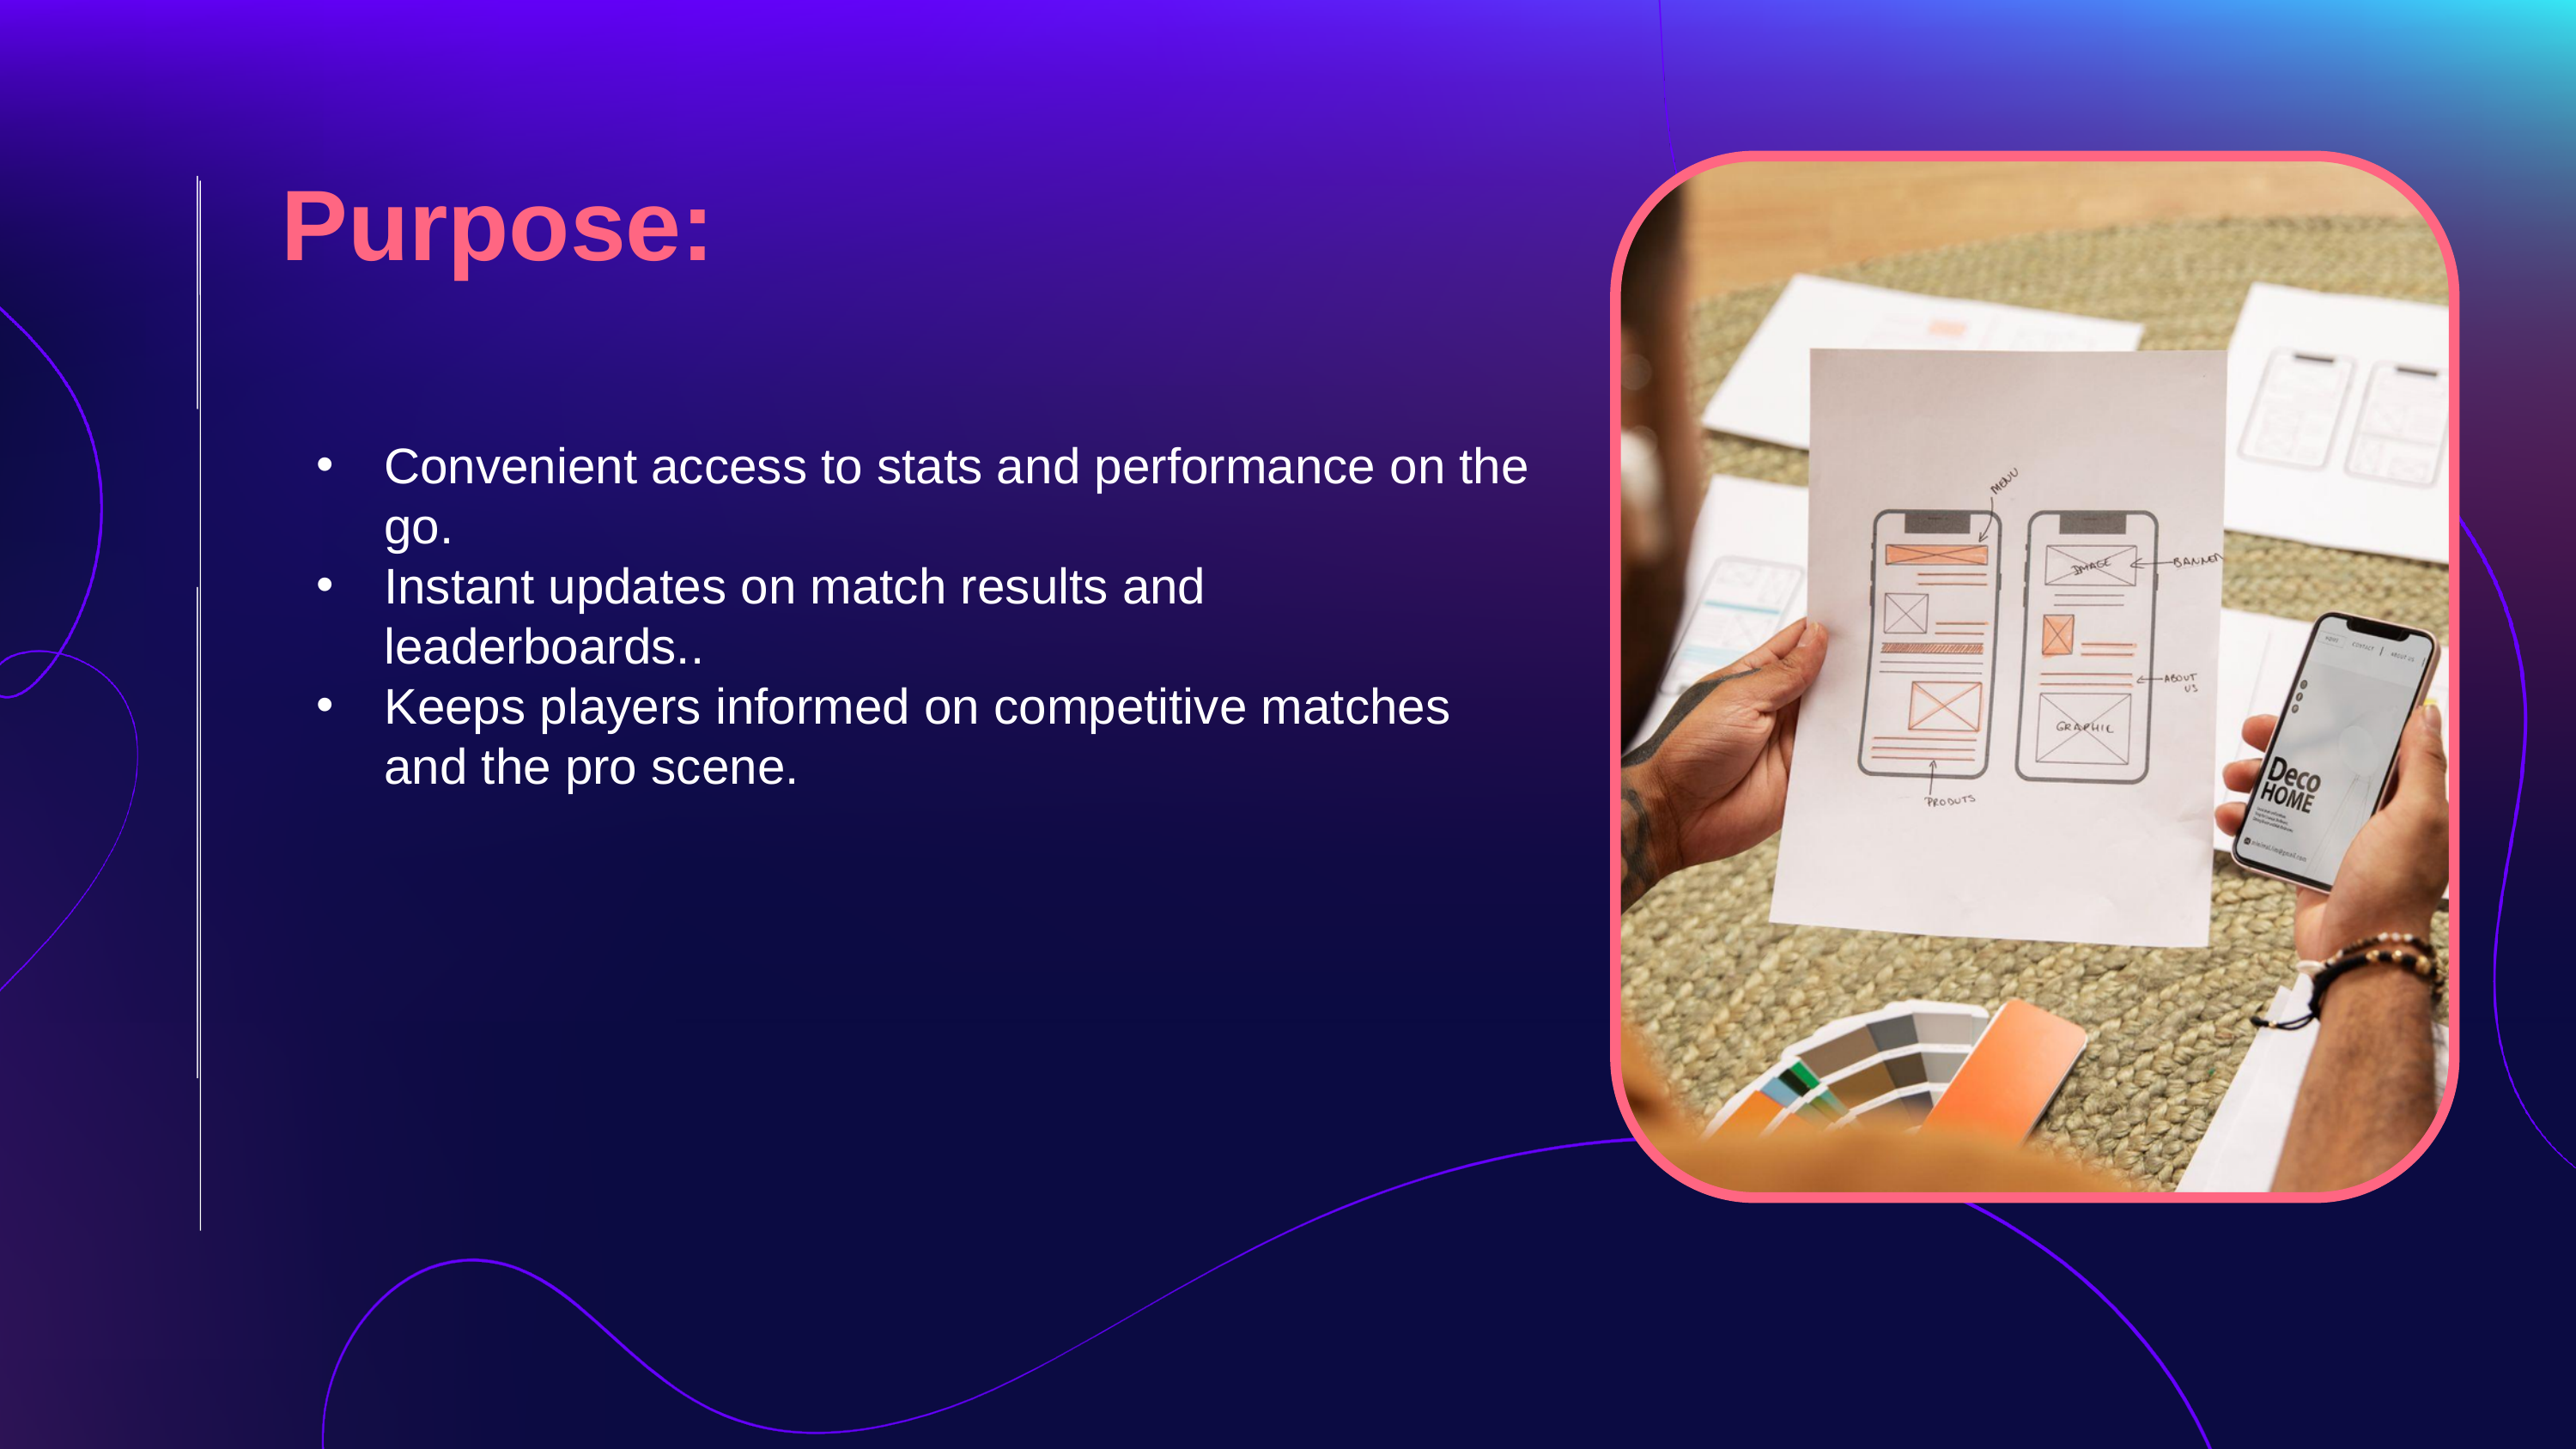

Purpose:

Convenient access to stats and performance on the go.
Instant updates on match results and leaderboards..
Keeps players informed on competitive matches and the pro scene.